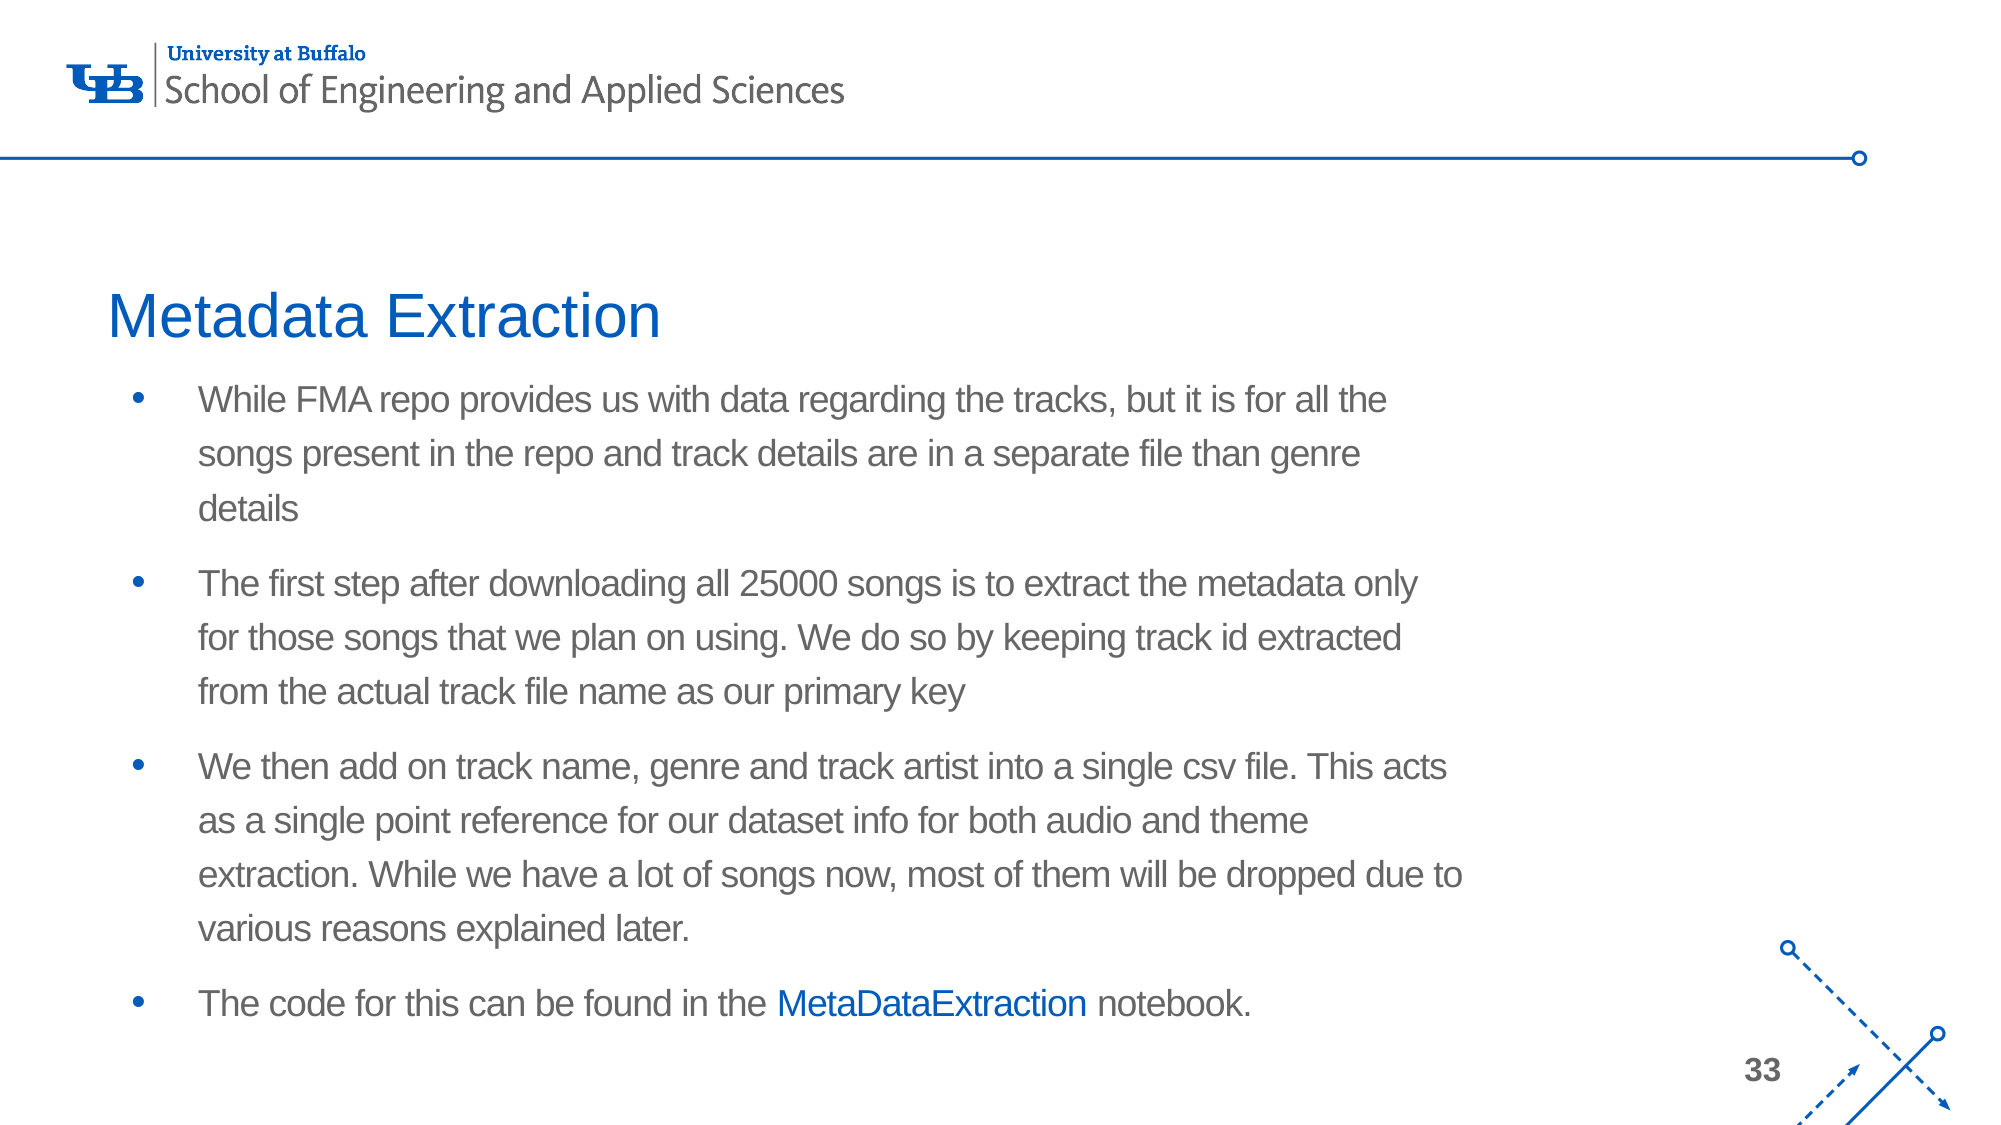

# Metadata Extraction
While FMA repo provides us with data regarding the tracks, but it is for all the songs present in the repo and track details are in a separate file than genre details
The first step after downloading all 25000 songs is to extract the metadata only for those songs that we plan on using. We do so by keeping track id extracted from the actual track file name as our primary key
We then add on track name, genre and track artist into a single csv file. This acts as a single point reference for our dataset info for both audio and theme extraction. While we have a lot of songs now, most of them will be dropped due to various reasons explained later.
The code for this can be found in the MetaDataExtraction notebook.